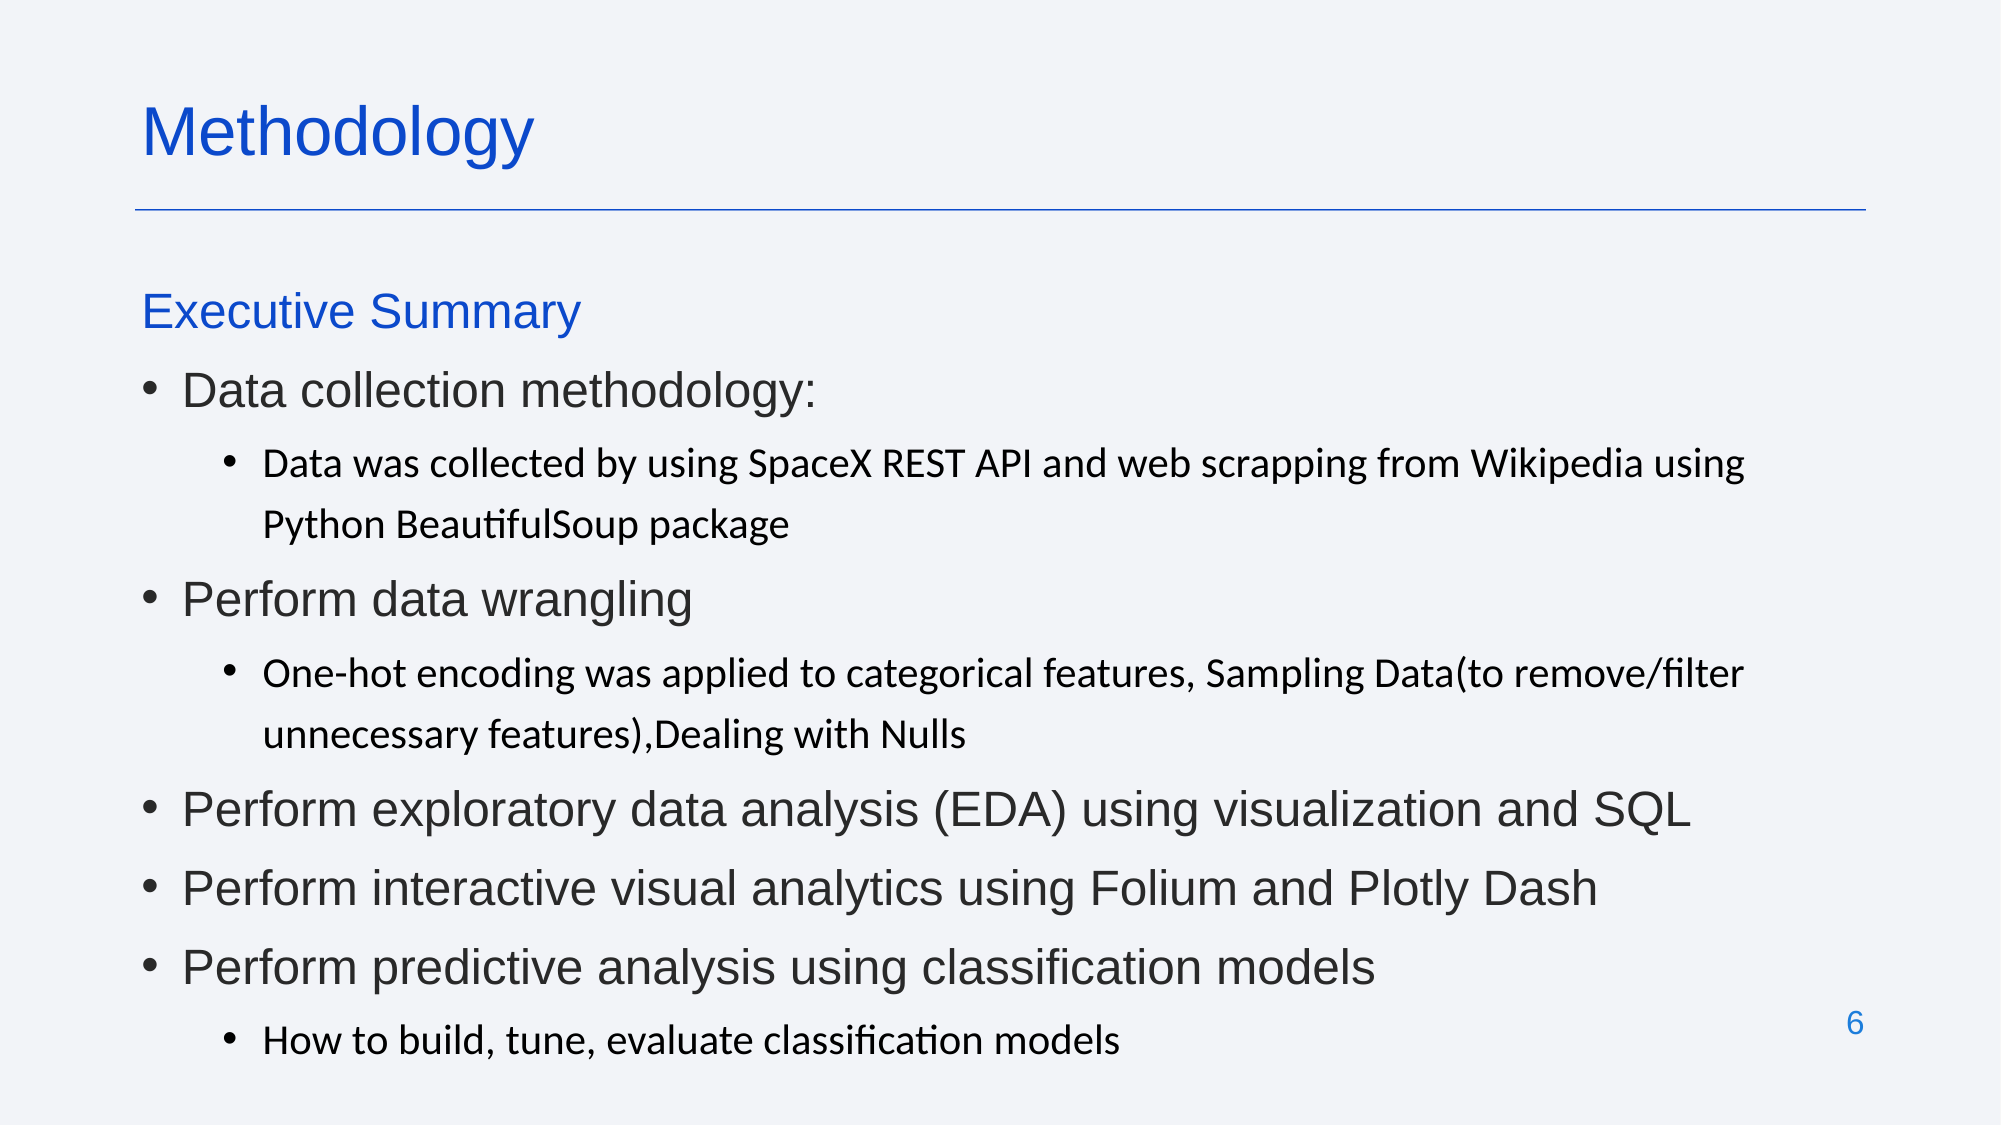

Methodology
Executive Summary
Data collection methodology:
Data was collected by using SpaceX REST API and web scrapping from Wikipedia using Python BeautifulSoup package
Perform data wrangling
One-hot encoding was applied to categorical features, Sampling Data(to remove/filter unnecessary features),Dealing with Nulls
Perform exploratory data analysis (EDA) using visualization and SQL
Perform interactive visual analytics using Folium and Plotly Dash
Perform predictive analysis using classification models
How to build, tune, evaluate classification models

6